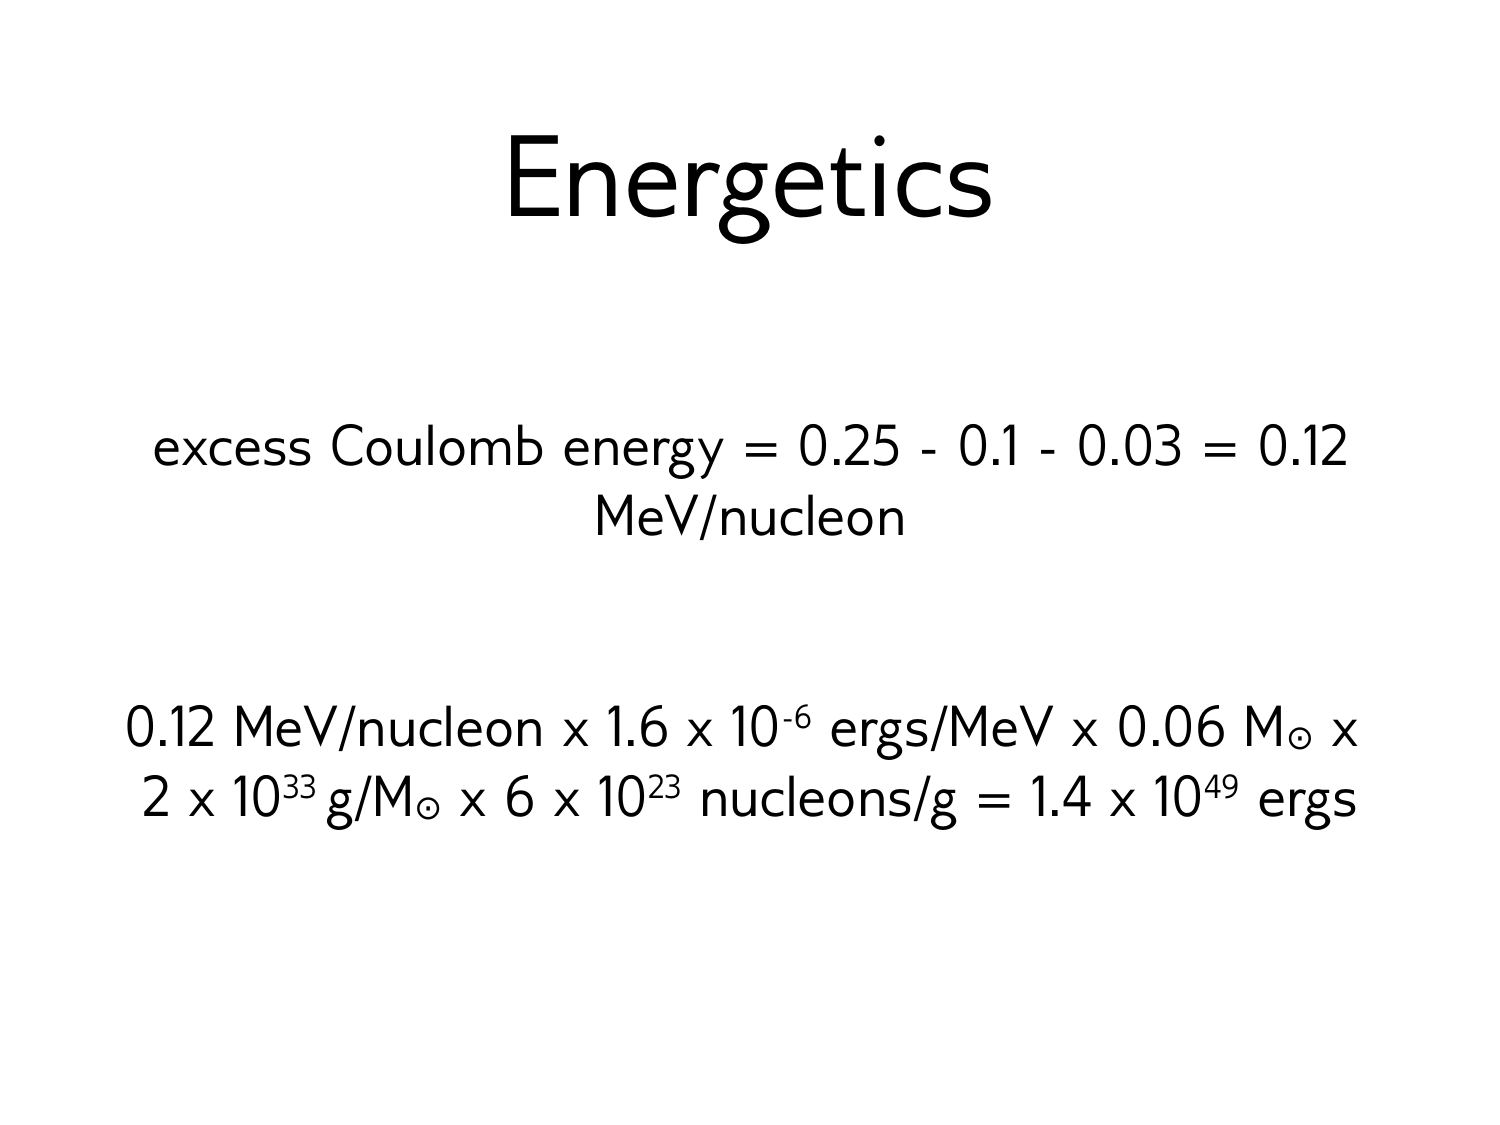

# Energetics
excess Coulomb energy = 0.25 - 0.1 - 0.03 = 0.12 MeV/nucleon
0.12 MeV/nucleon x 1.6 x 10-6 ergs/MeV x 0.06 M⊙ x
2 x 1033 g/M⊙ x 6 x 1023 nucleons/g = 1.4 x 1049 ergs